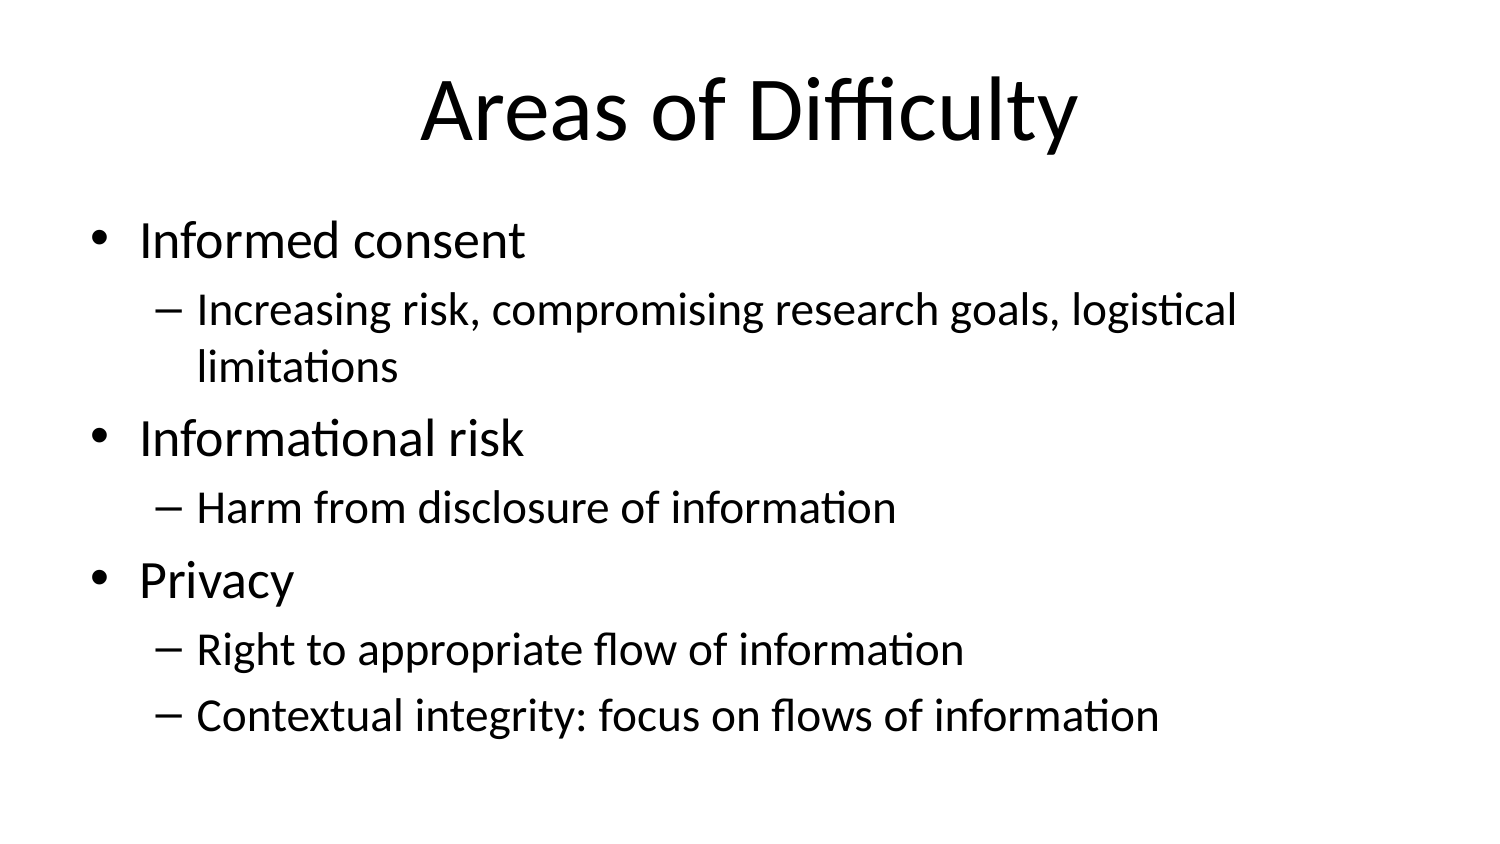

# Areas of Difficulty
Informed consent
Increasing risk, compromising research goals, logistical limitations
Informational risk
Harm from disclosure of information
Privacy
Right to appropriate flow of information
Contextual integrity: focus on flows of information